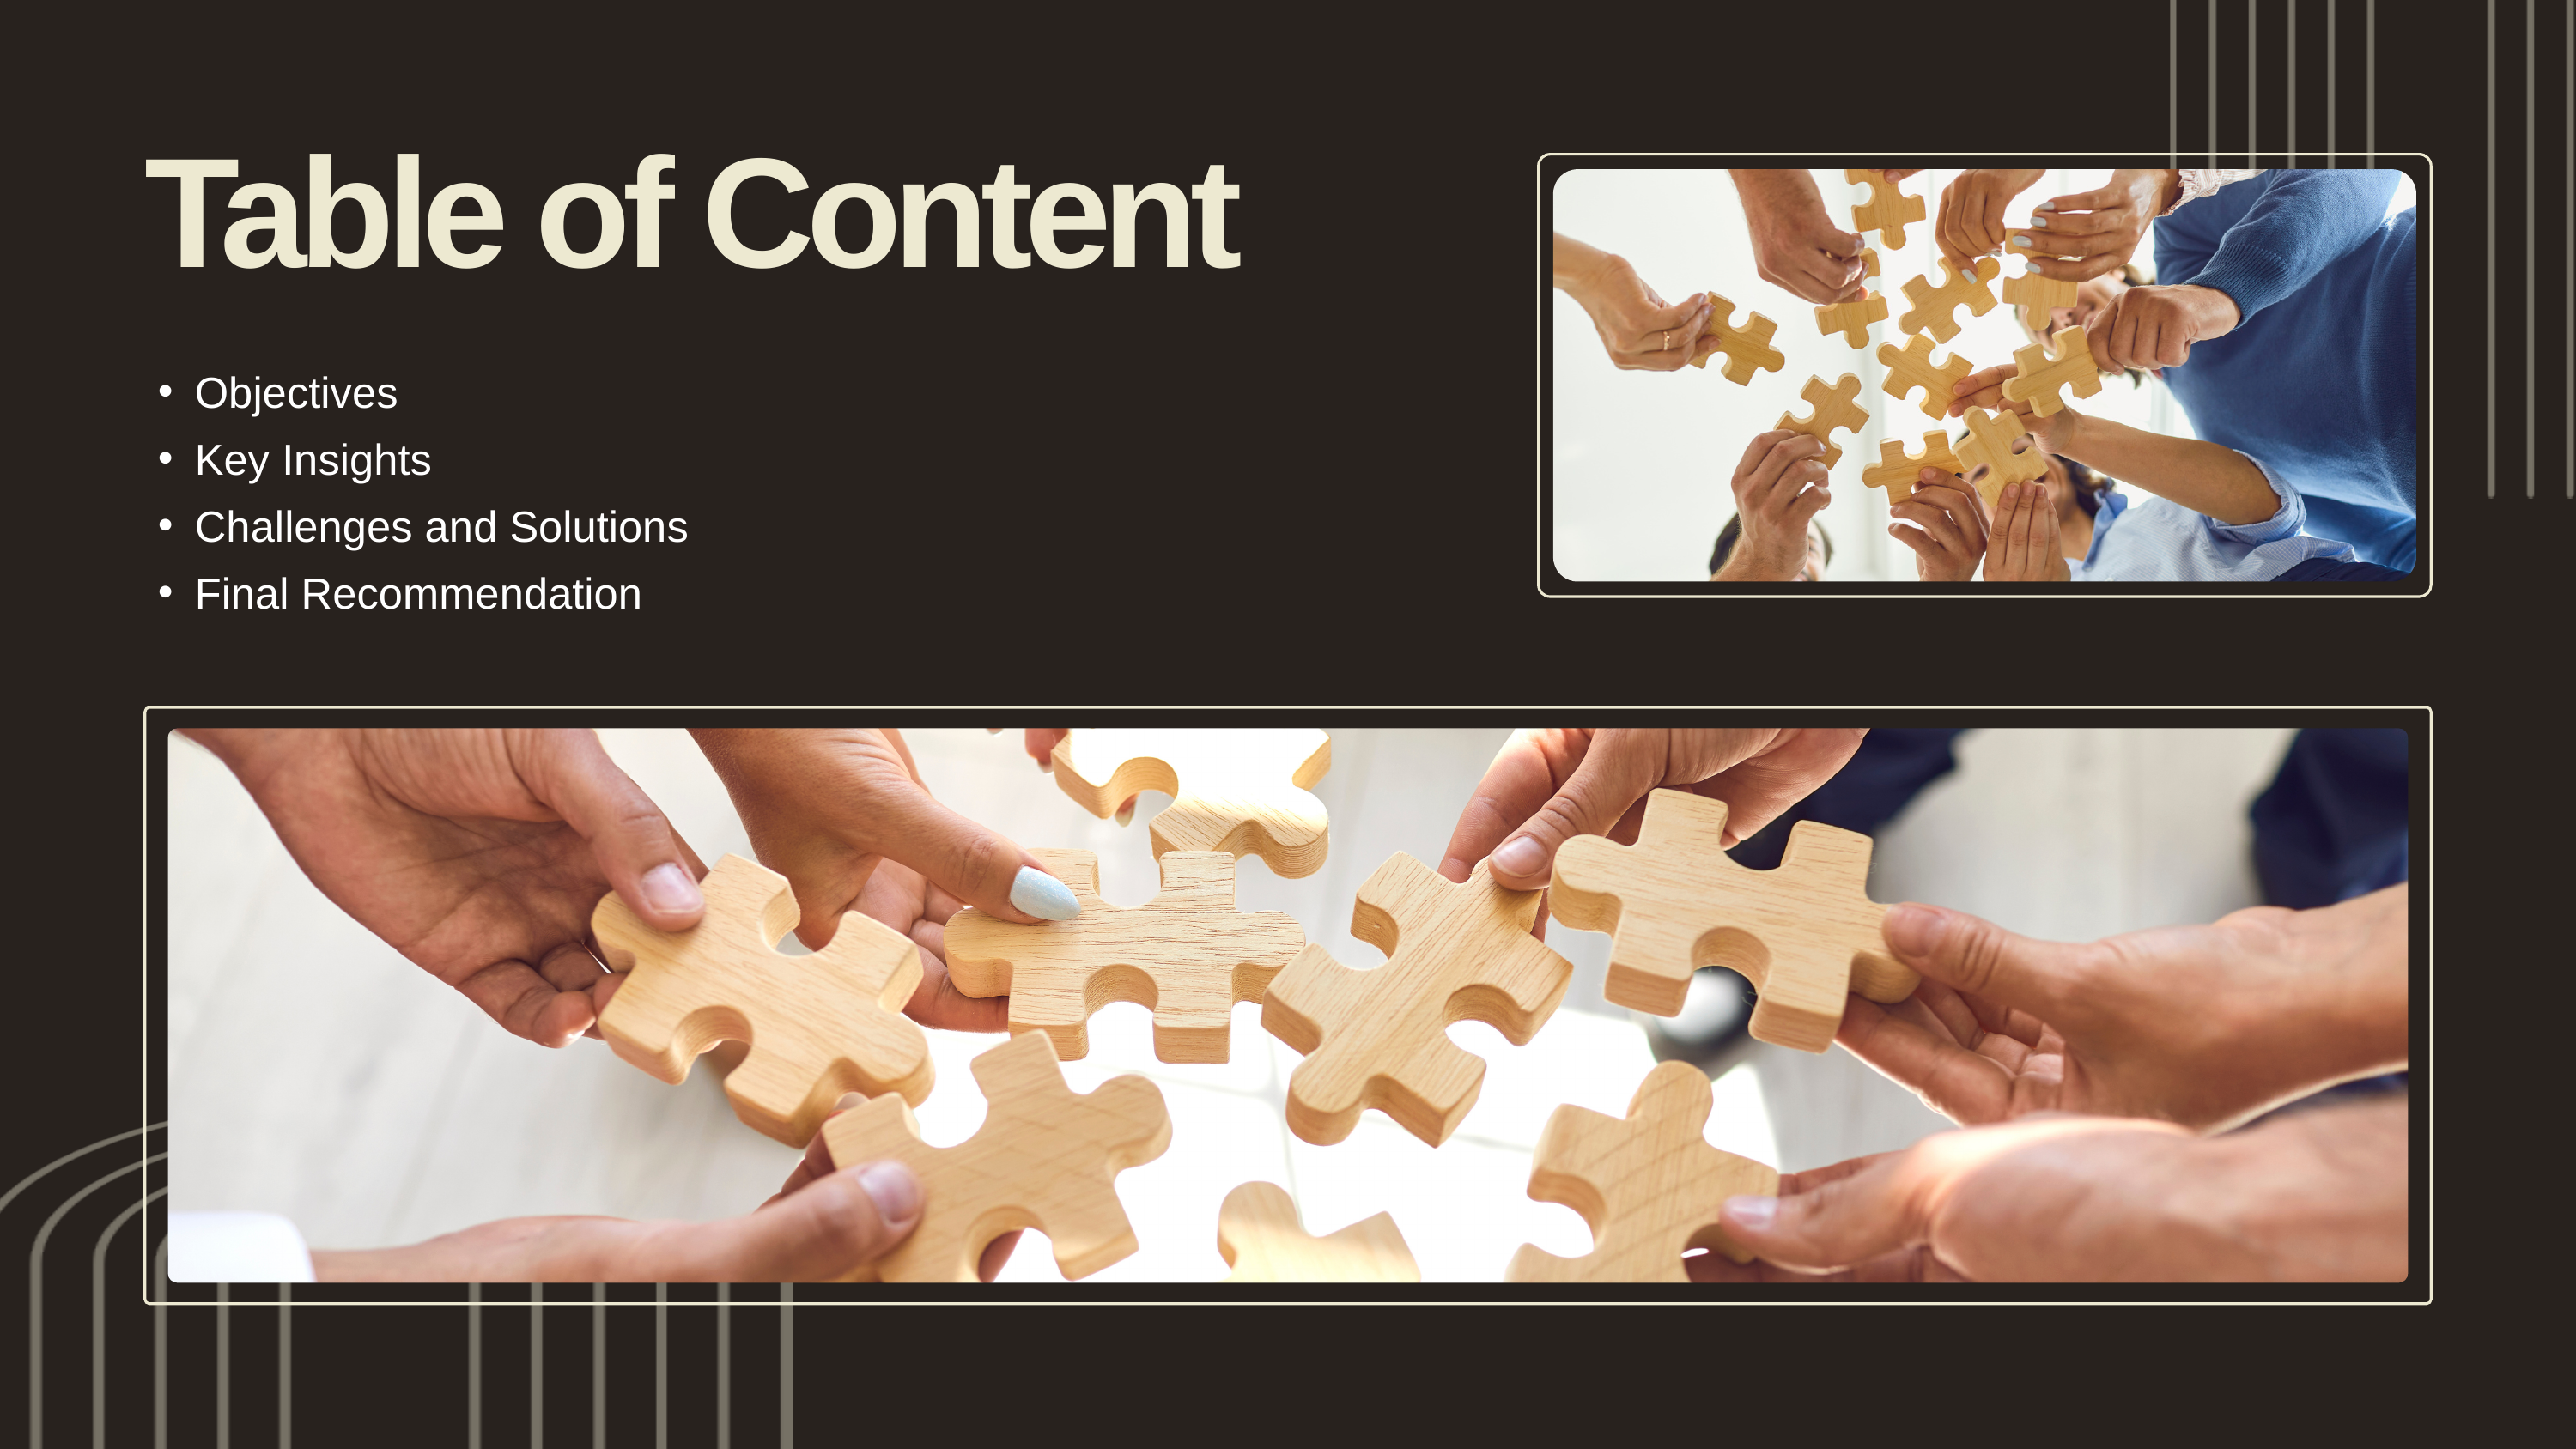

Table of Content

Objectives
Key Insights
Challenges and Solutions
Final Recommendation